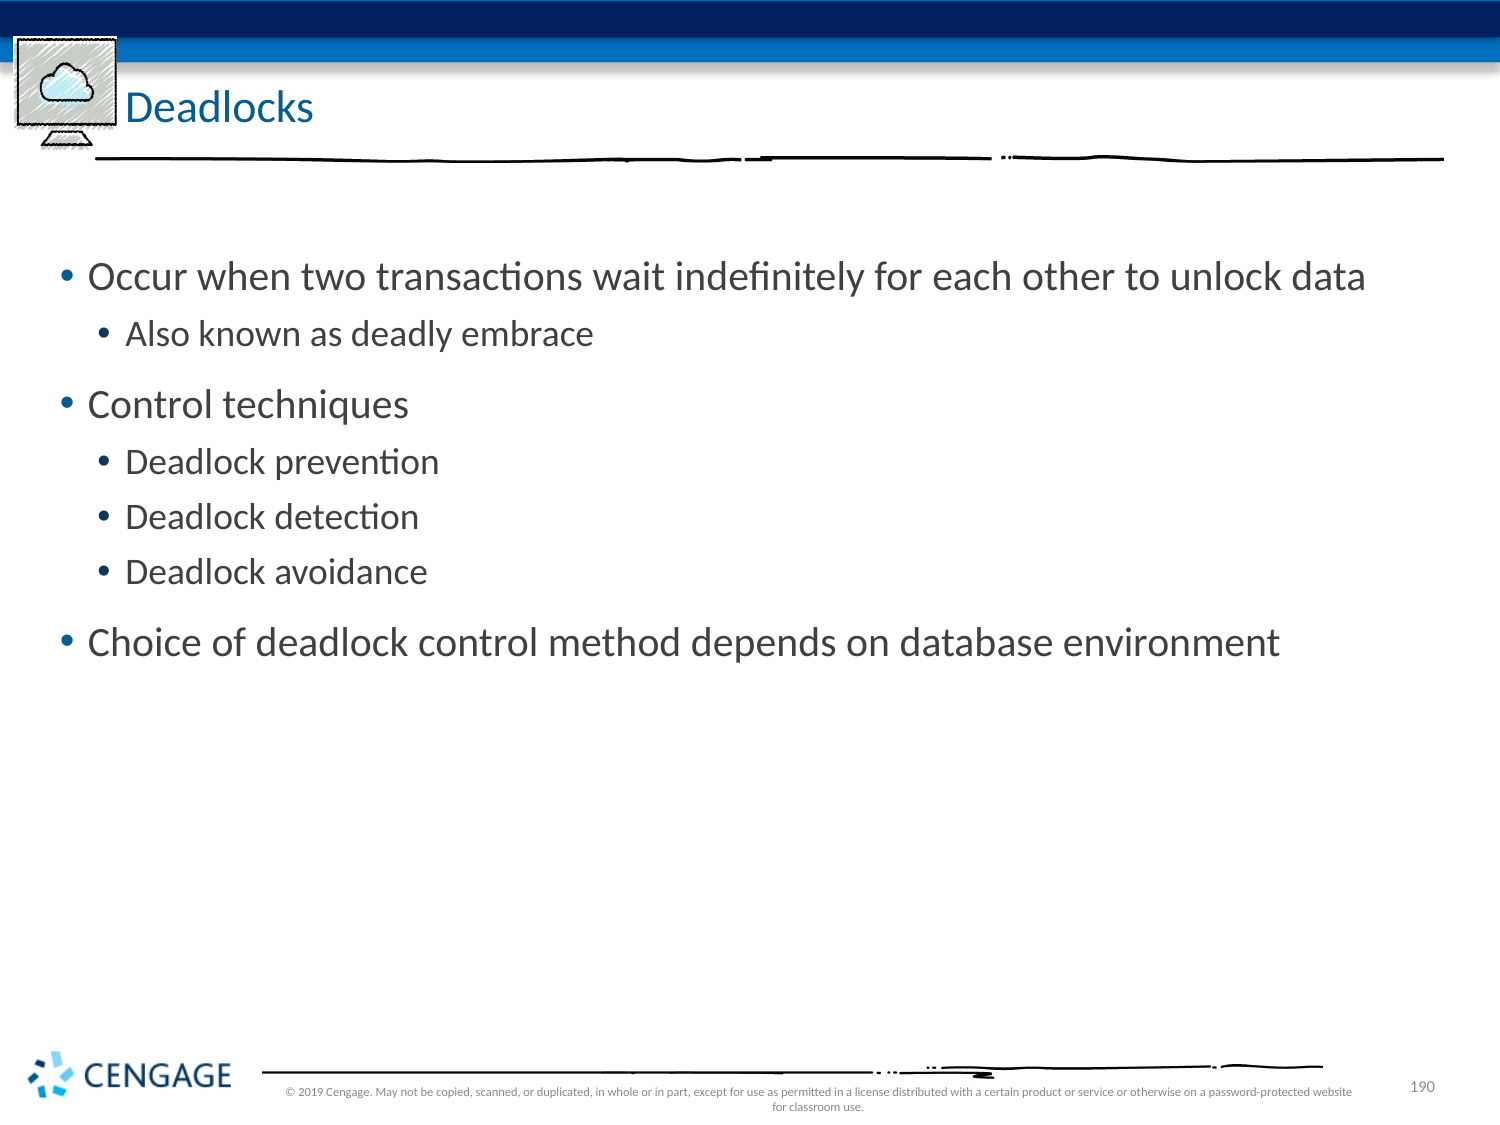

# Deadlocks
Occur when two transactions wait indefinitely for each other to unlock data
Also known as deadly embrace
Control techniques
Deadlock prevention
Deadlock detection
Deadlock avoidance
Choice of deadlock control method depends on database environment
© 2019 Cengage. May not be copied, scanned, or duplicated, in whole or in part, except for use as permitted in a license distributed with a certain product or service or otherwise on a password-protected website for classroom use.